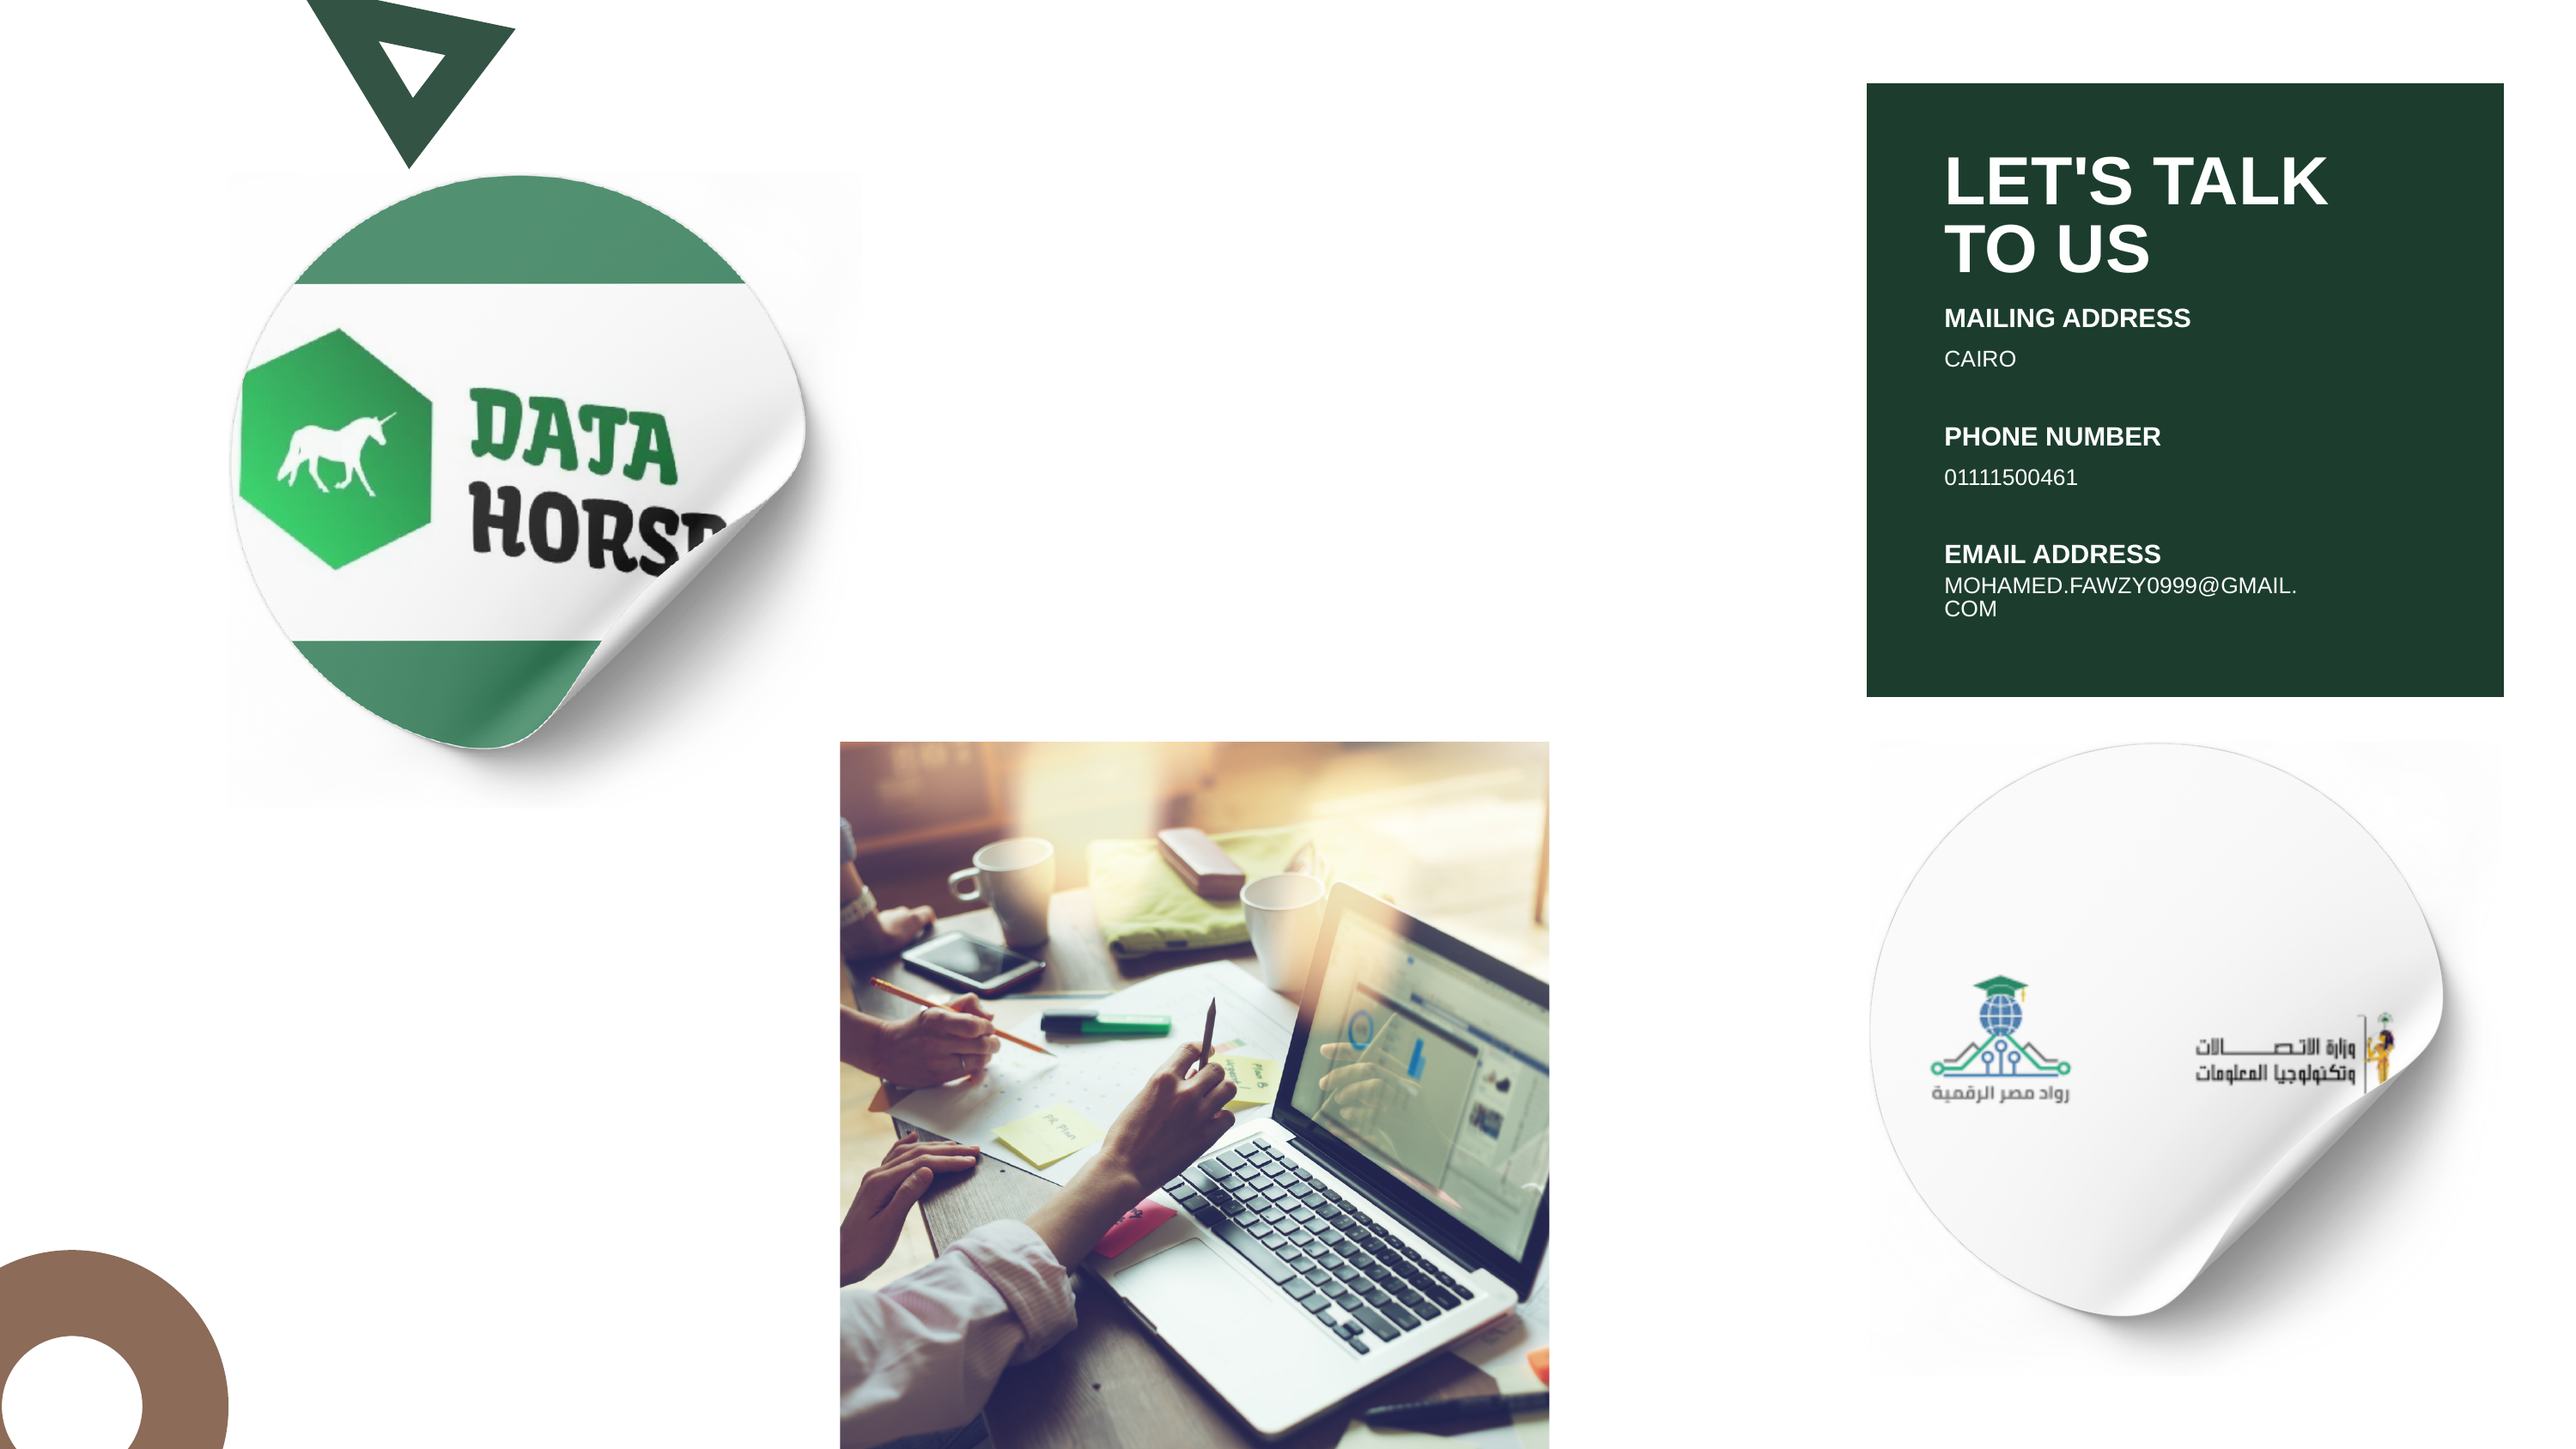

LET'S TALK TO US

MAILING ADDRESS
CAIRO
PHONE NUMBER
01111500461
EMAIL ADDRESS
MOHAMED.FAWZY0999@GMAIL.COM